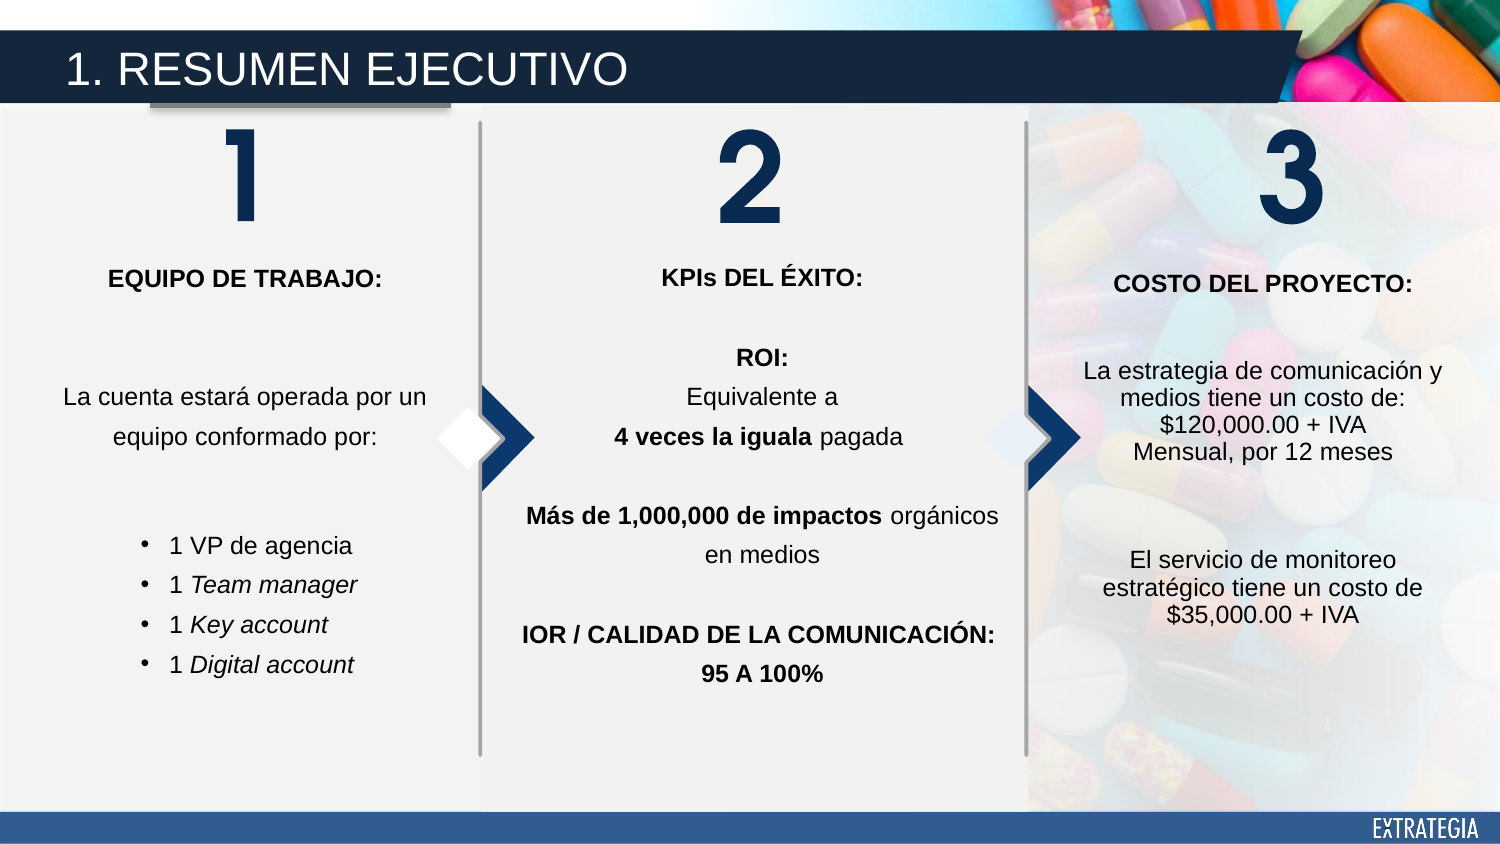

1. RESUMEN EJECUTIVO

EQUIPO DE TRABAJO:

La cuenta estará operada por un equipo conformado por:

1 VP de agencia
1 Team manager
1 Key account
1 Digital account
KPIs DEL ÉXITO:

ROI:
Equivalente a
4 veces la iguala pagada

Más de 1,000,000 de impactos orgánicos en medios

IOR / CALIDAD DE LA COMUNICACIÓN:
95 A 100%

COSTO DEL PROYECTO:

La estrategia de comunicación y medios tiene un costo de:
$120,000.00 + IVA
Mensual, por 12 meses

El servicio de monitoreo estratégico tiene un costo de $35,000.00 + IVA